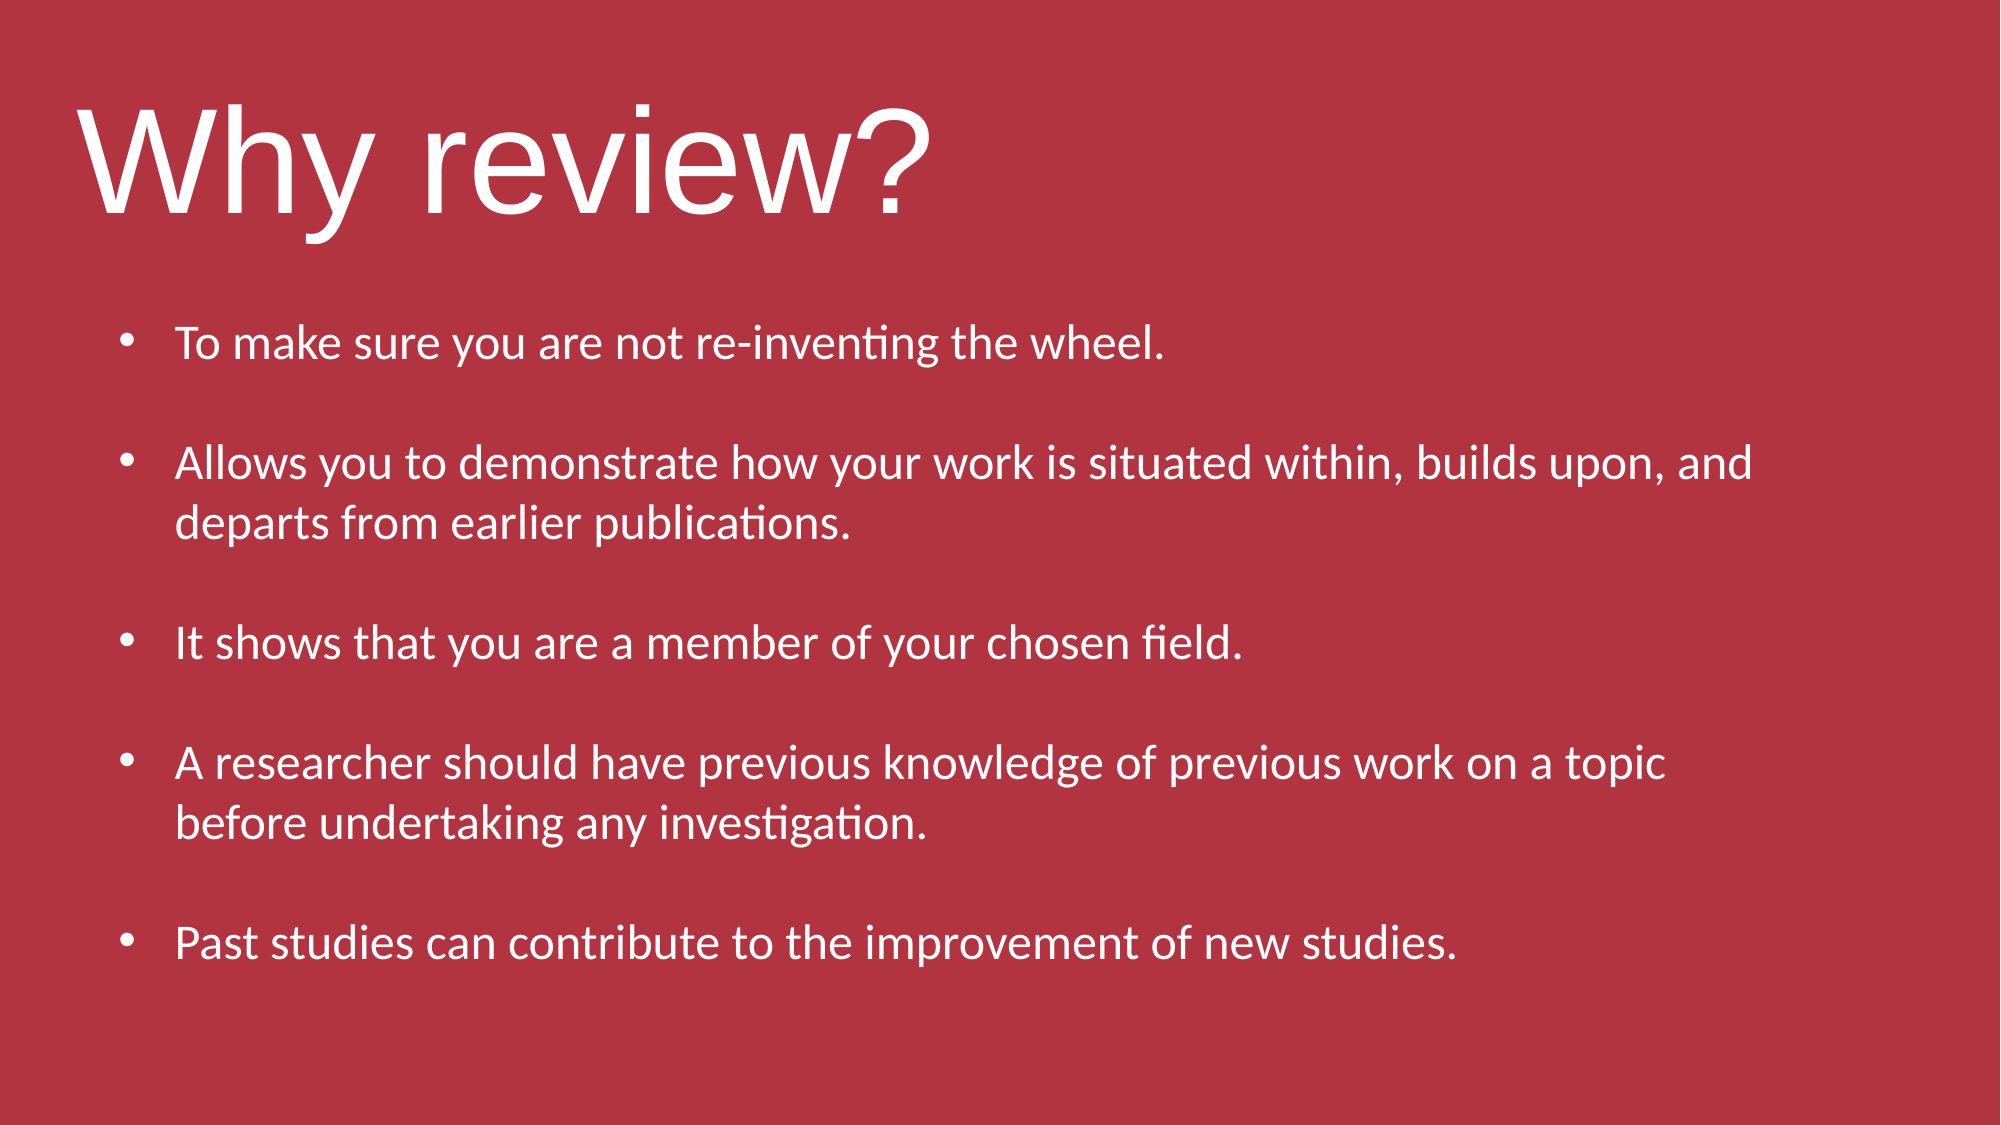

# Why review?
To make sure you are not re-inventing the wheel.​

Allows you to demonstrate how your work is situated within, builds upon, and departs from earlier publications.​

It shows that you are a member of your chosen field.​

A researcher should have previous knowledge of previous work on a topic before undertaking any investigation. ​

Past studies can contribute to the improvement of new studies.